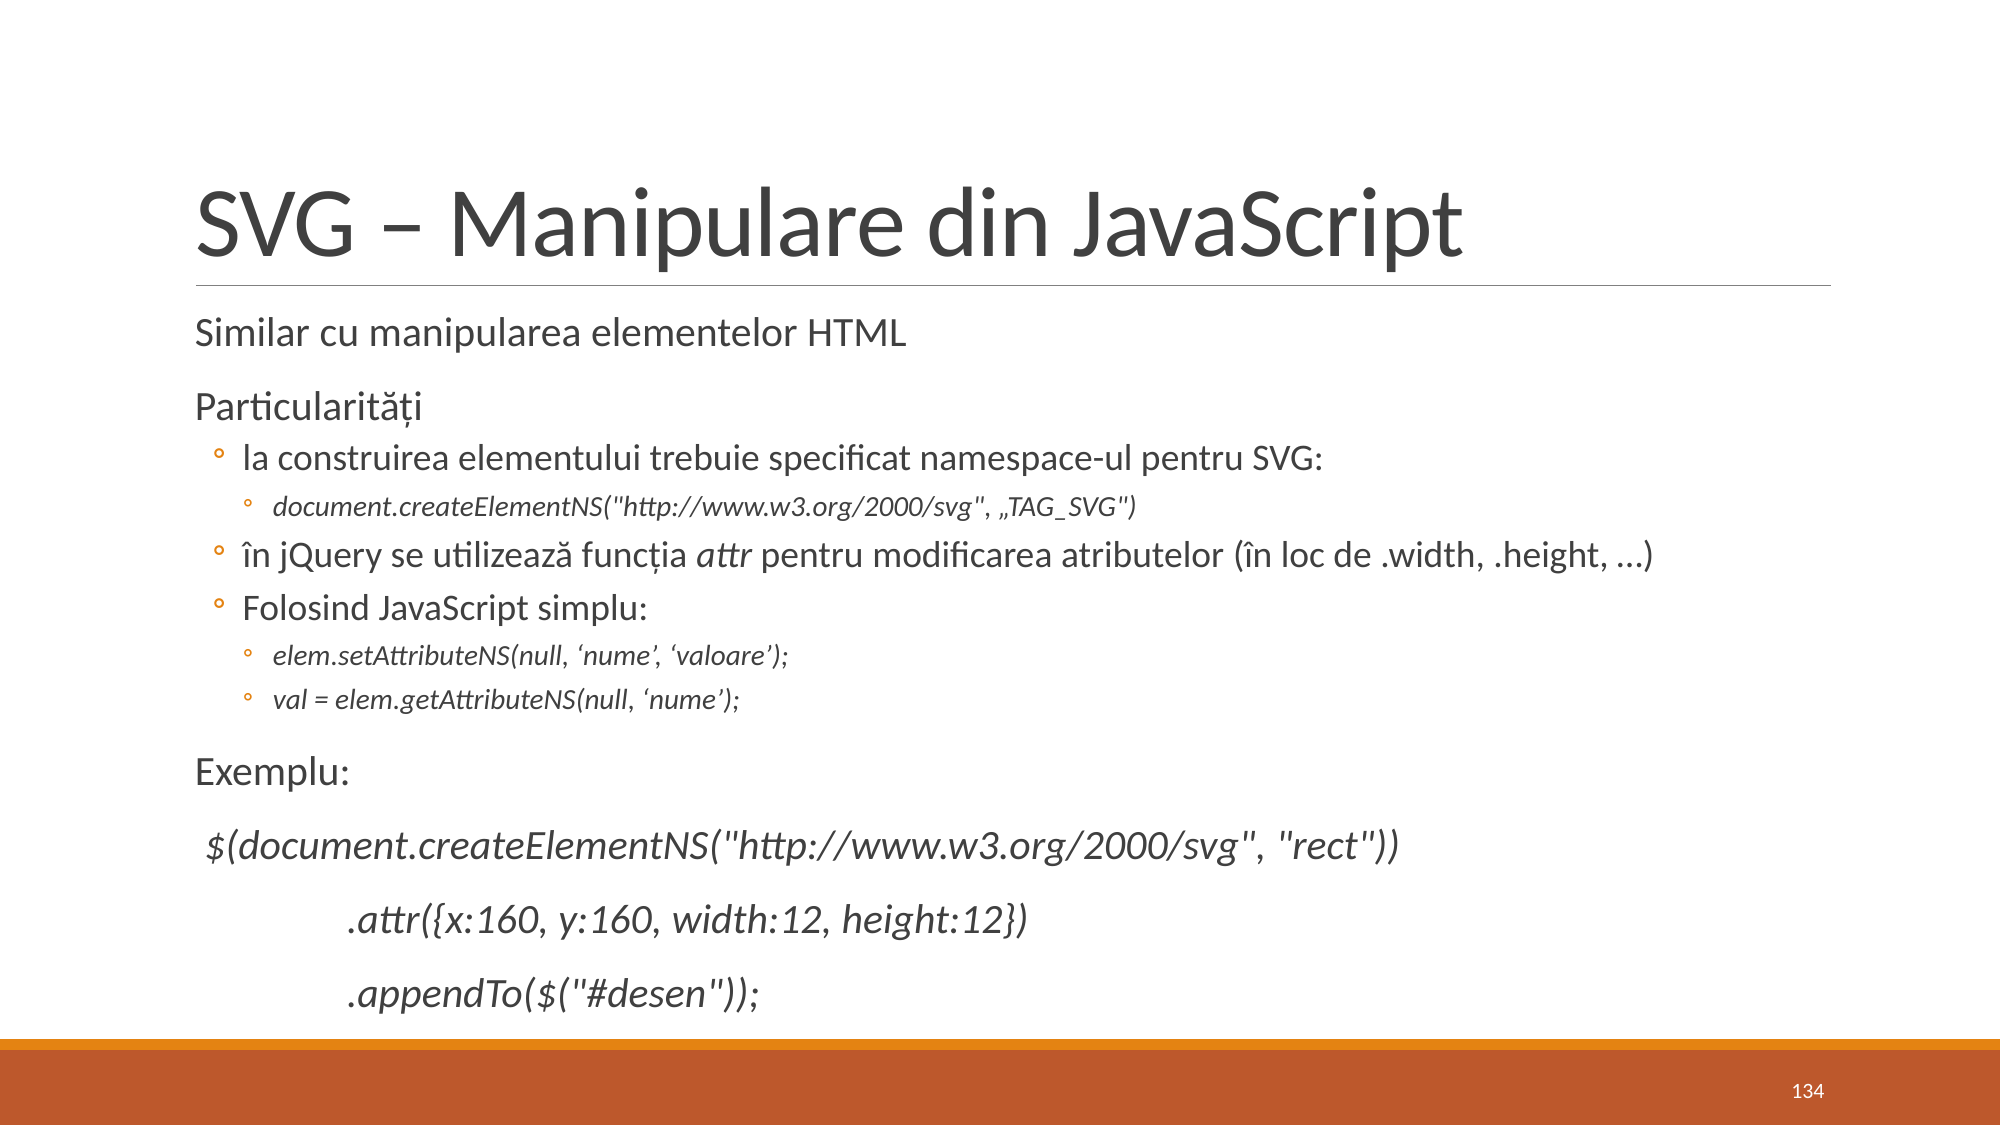

# SVG – Manipulare din JavaScript
Similar cu manipularea elementelor HTML
Particularități
la construirea elementului trebuie specificat namespace-ul pentru SVG:
document.createElementNS("http://www.w3.org/2000/svg", „TAG_SVG")
în jQuery se utilizează funcția attr pentru modificarea atributelor (în loc de .width, .height, …)
Folosind JavaScript simplu:
elem.setAttributeNS(null, ‘nume’, ‘valoare’);
val = elem.getAttributeNS(null, ‘nume’);
Exemplu:
 $(document.createElementNS("http://www.w3.org/2000/svg", "rect"))
                .attr({x:160, y:160, width:12, height:12})
                .appendTo($("#desen"));

134